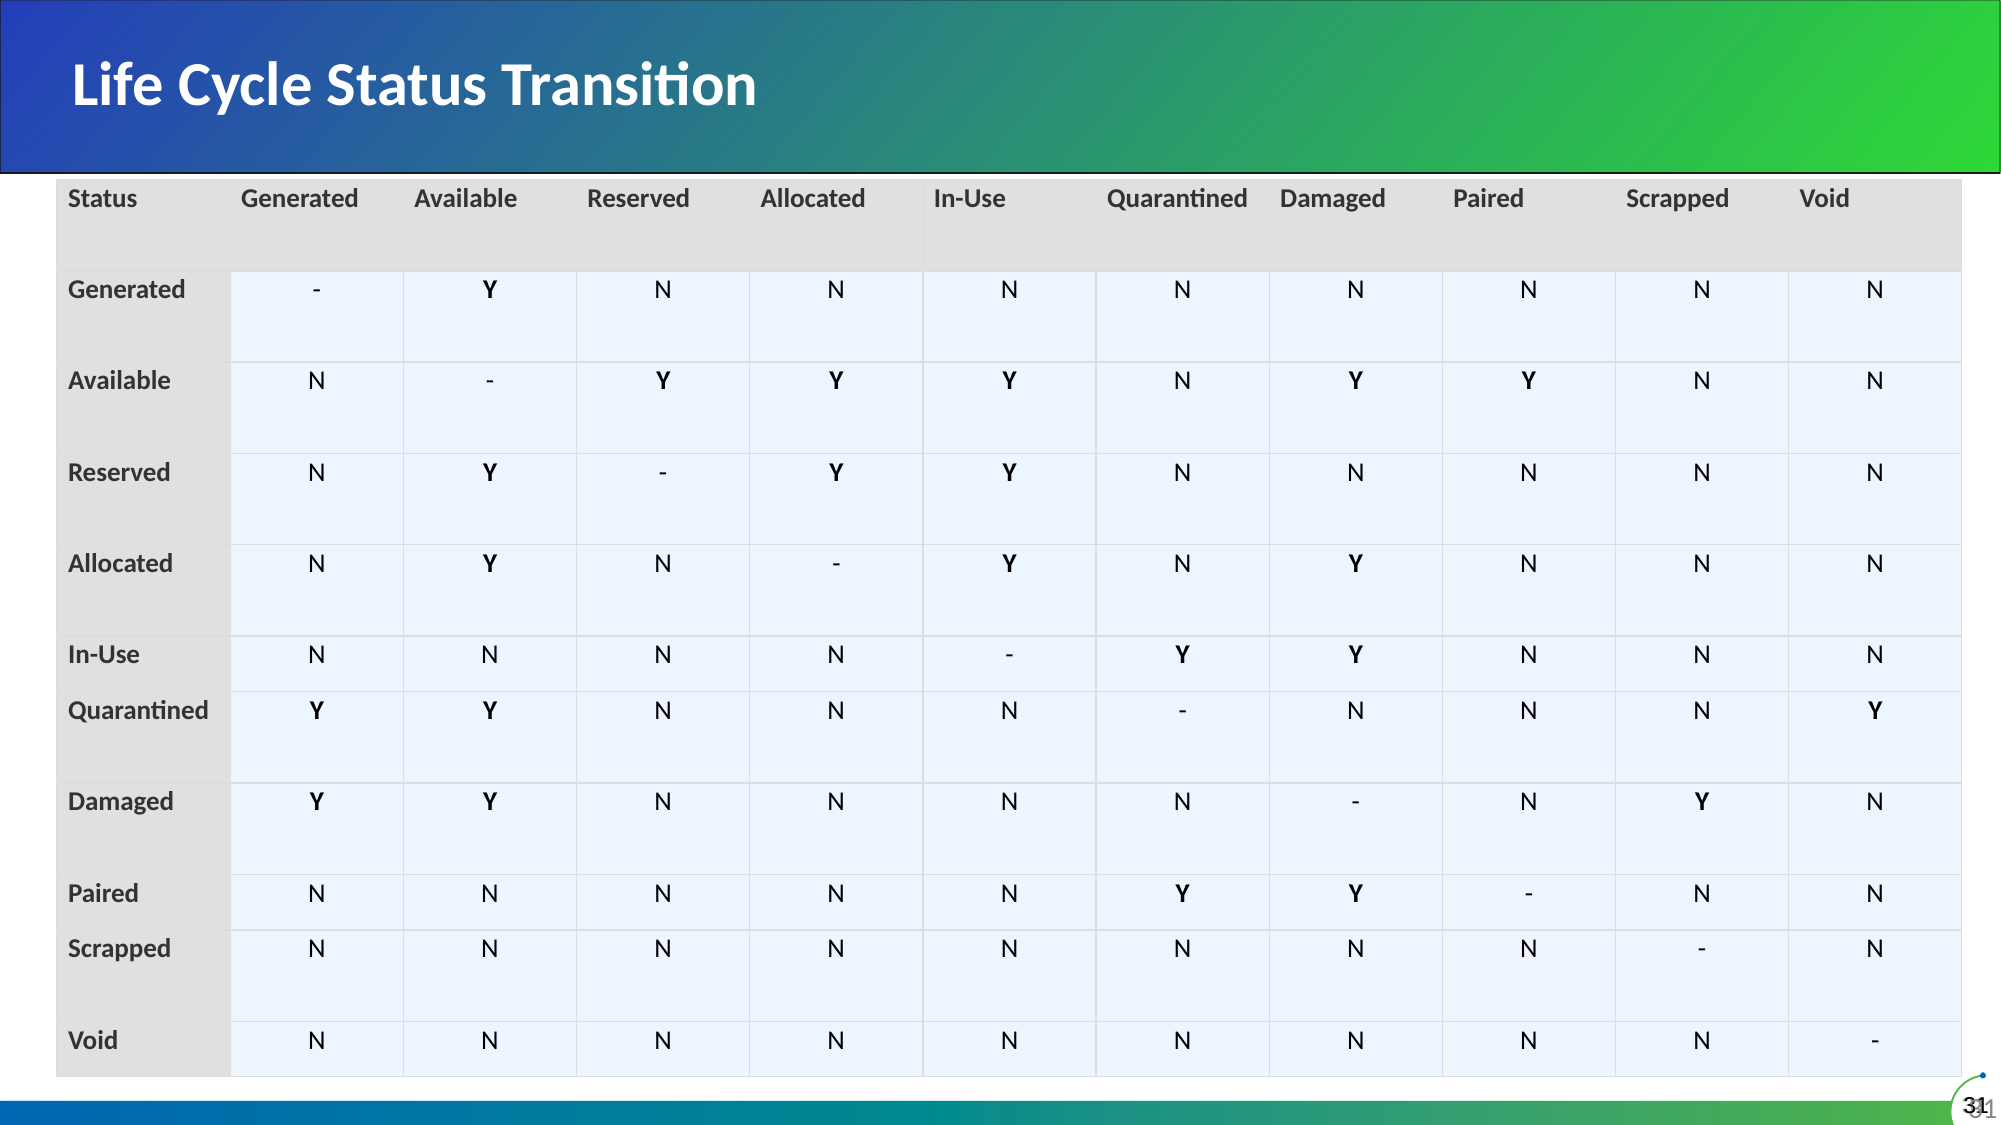

# Life Cycle Status Transition
| Status | Generated | Available | Reserved | Allocated | In-Use | Quarantined | Damaged | Paired | Scrapped | Void |
| --- | --- | --- | --- | --- | --- | --- | --- | --- | --- | --- |
| Generated | - | Y | N | N | N | N | N | N | N | N |
| Available | N | - | Y | Y | Y | N | Y | Y | N | N |
| Reserved | N | Y | - | Y | Y | N | N | N | N | N |
| Allocated | N | Y | N | - | Y | N | Y | N | N | N |
| In-Use | N | N | N | N | - | Y | Y | N | N | N |
| Quarantined | Y | Y | N | N | N | - | N | N | N | Y |
| Damaged | Y | Y | N | N | N | N | - | N | Y | N |
| Paired | N | N | N | N | N | Y | Y | - | N | N |
| Scrapped | N | N | N | N | N | N | N | N | - | N |
| Void | N | N | N | N | N | N | N | N | N | - |
31